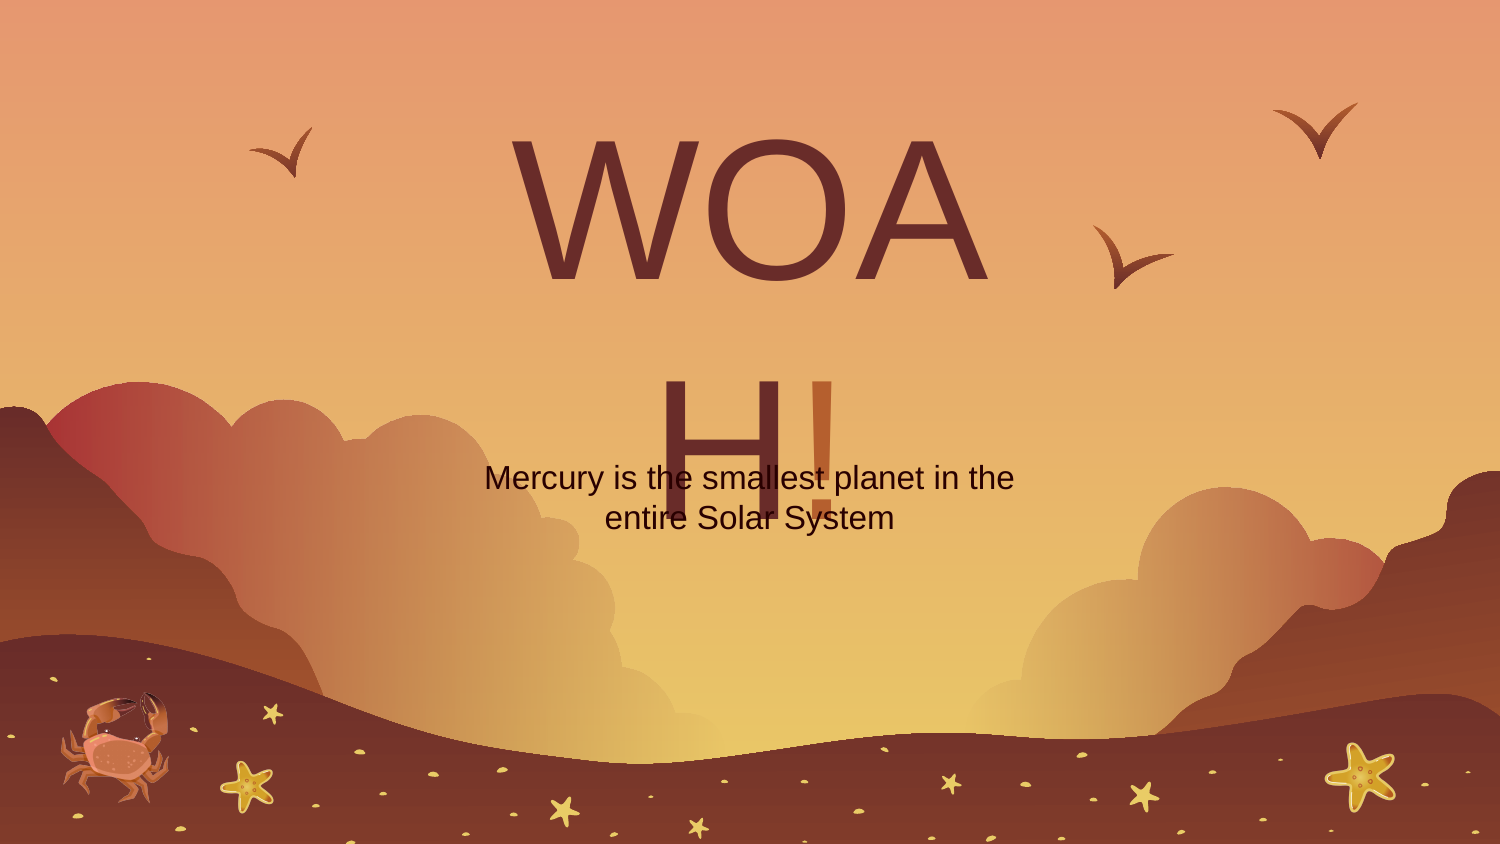

# WOAH!

Mercury is the smallest planet in the entire Solar System